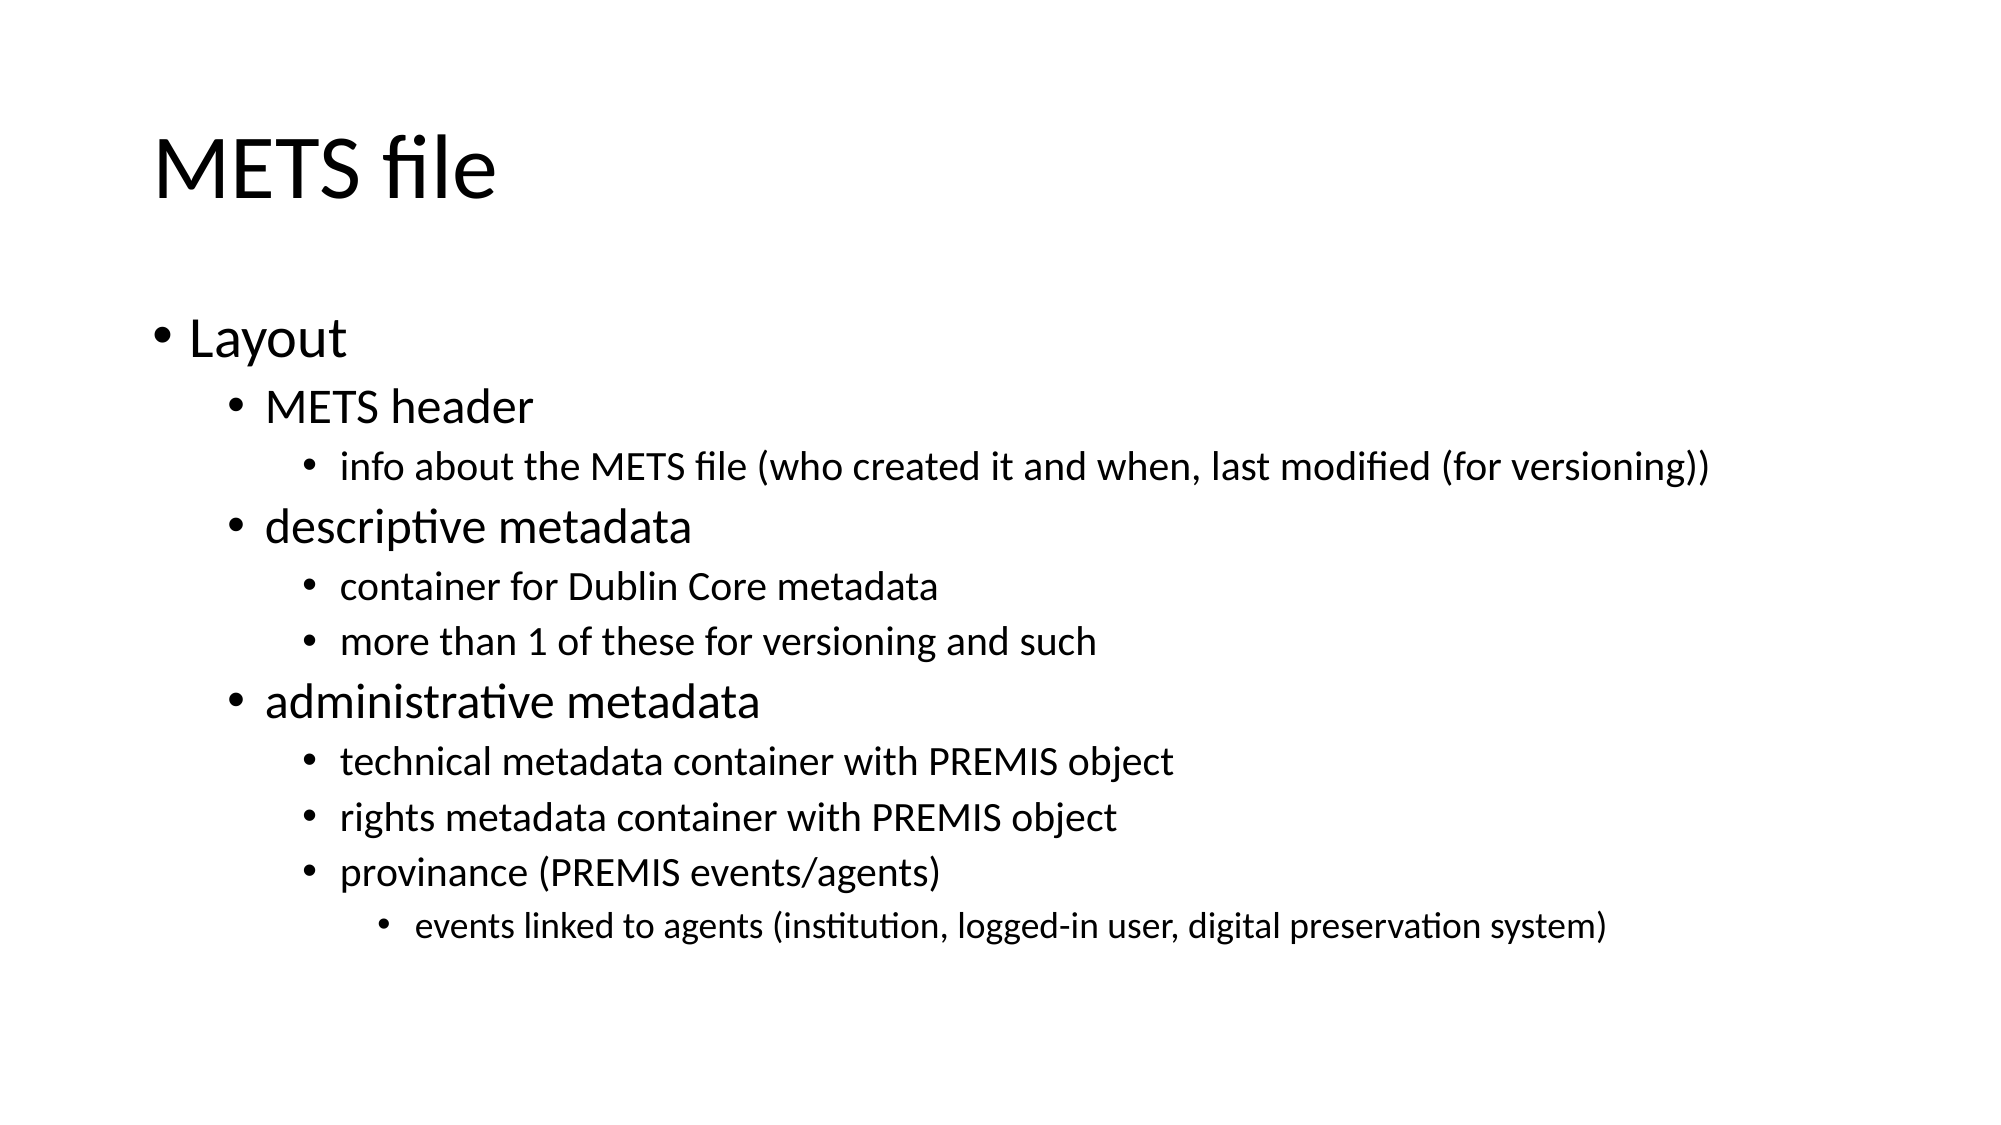

# METS file
Layout
METS header
info about the METS file (who created it and when, last modified (for versioning))
descriptive metadata
container for Dublin Core metadata
more than 1 of these for versioning and such
administrative metadata
technical metadata container with PREMIS object
rights metadata container with PREMIS object
provinance (PREMIS events/agents)
events linked to agents (institution, logged-in user, digital preservation system)